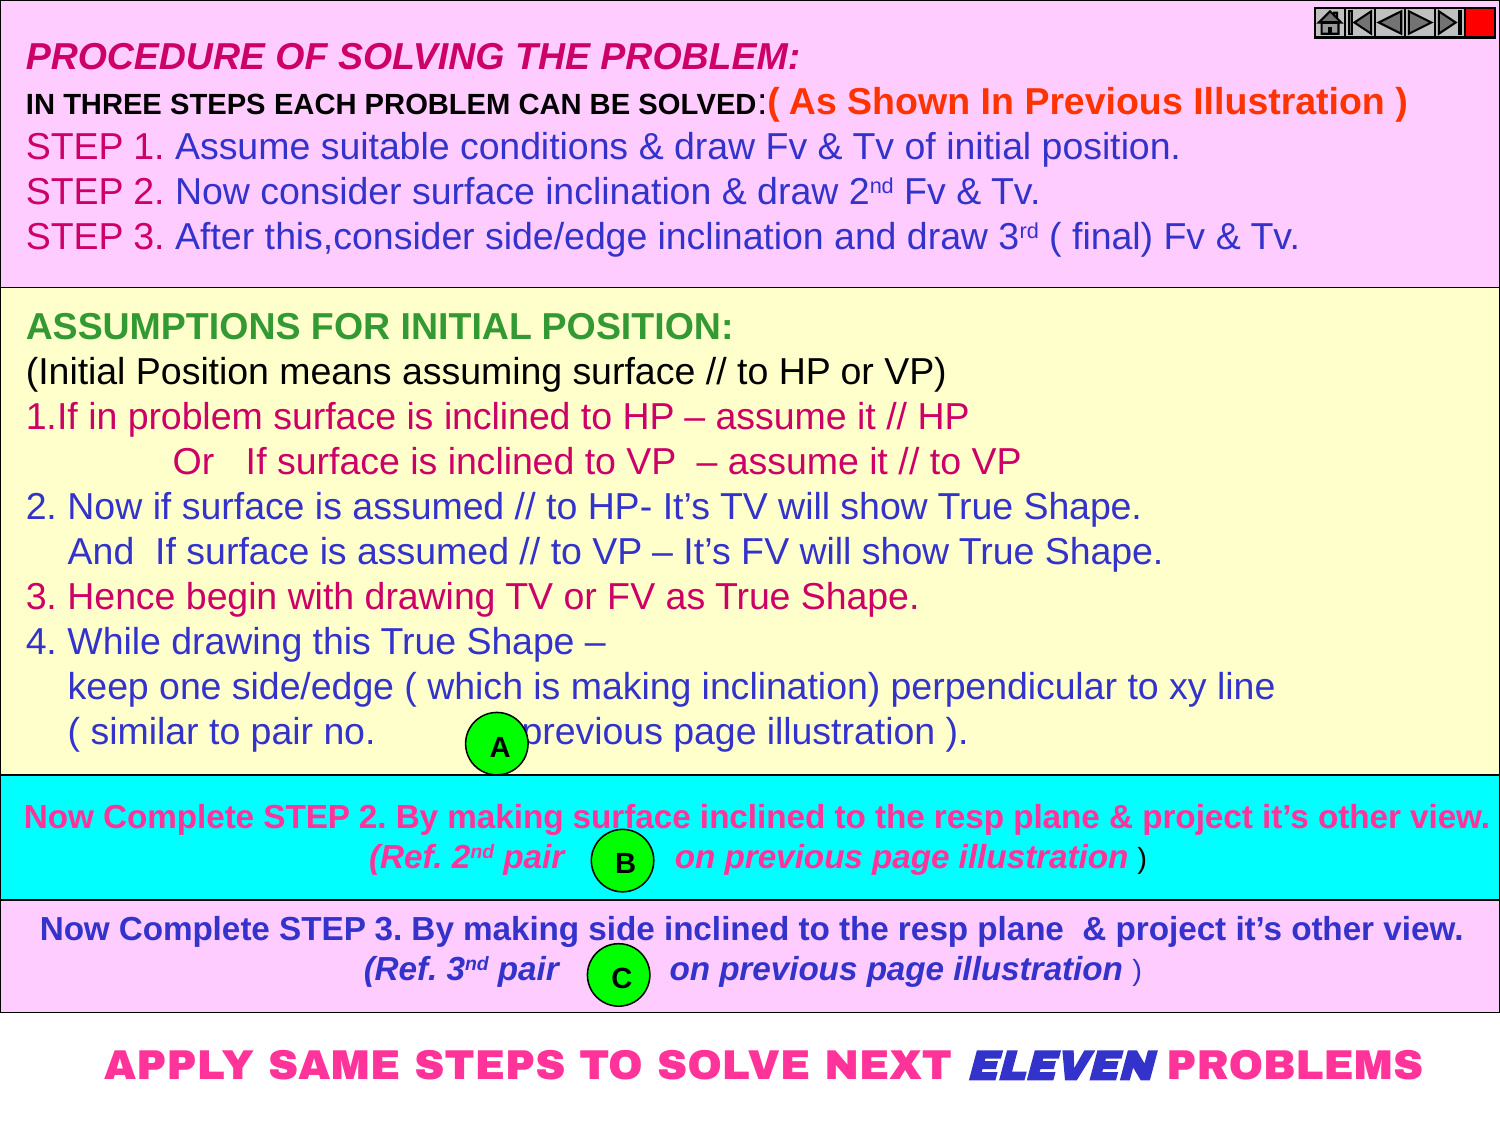

PROCEDURE OF SOLVING THE PROBLEM:
IN THREE STEPS EACH PROBLEM CAN BE SOLVED:( As Shown In Previous Illustration )
STEP 1. Assume suitable conditions & draw Fv & Tv of initial position.
STEP 2. Now consider surface inclination & draw 2nd Fv & Tv.
STEP 3. After this,consider side/edge inclination and draw 3rd ( final) Fv & Tv.

ASSUMPTIONS FOR INITIAL POSITION:
(Initial Position means assuming surface // to HP or VP)
1.If in problem surface is inclined to HP – assume it // HP
              Or   If surface is inclined to VP  – assume it // to VP
2. Now if surface is assumed // to HP- It’s TV will show True Shape.
    And  If surface is assumed // to VP – It’s FV will show True Shape.
3. Hence begin with drawing TV or FV as True Shape.
4. While drawing this True Shape –
    keep one side/edge ( which is making inclination) perpendicular to xy line
    ( similar to pair no.         on previous page illustration ).

A

Now Complete STEP 2. By making surface inclined to the resp plane & project it’s other view.
(Ref. 2nd pair            on previous page illustration )

B

Now Complete STEP 3. By making side inclined to the resp plane  & project it’s other view.
(Ref. 3nd pair            on previous page illustration )

C
APPLY SAME STEPS TO SOLVE NEXT ELEVEN PROBLEMS